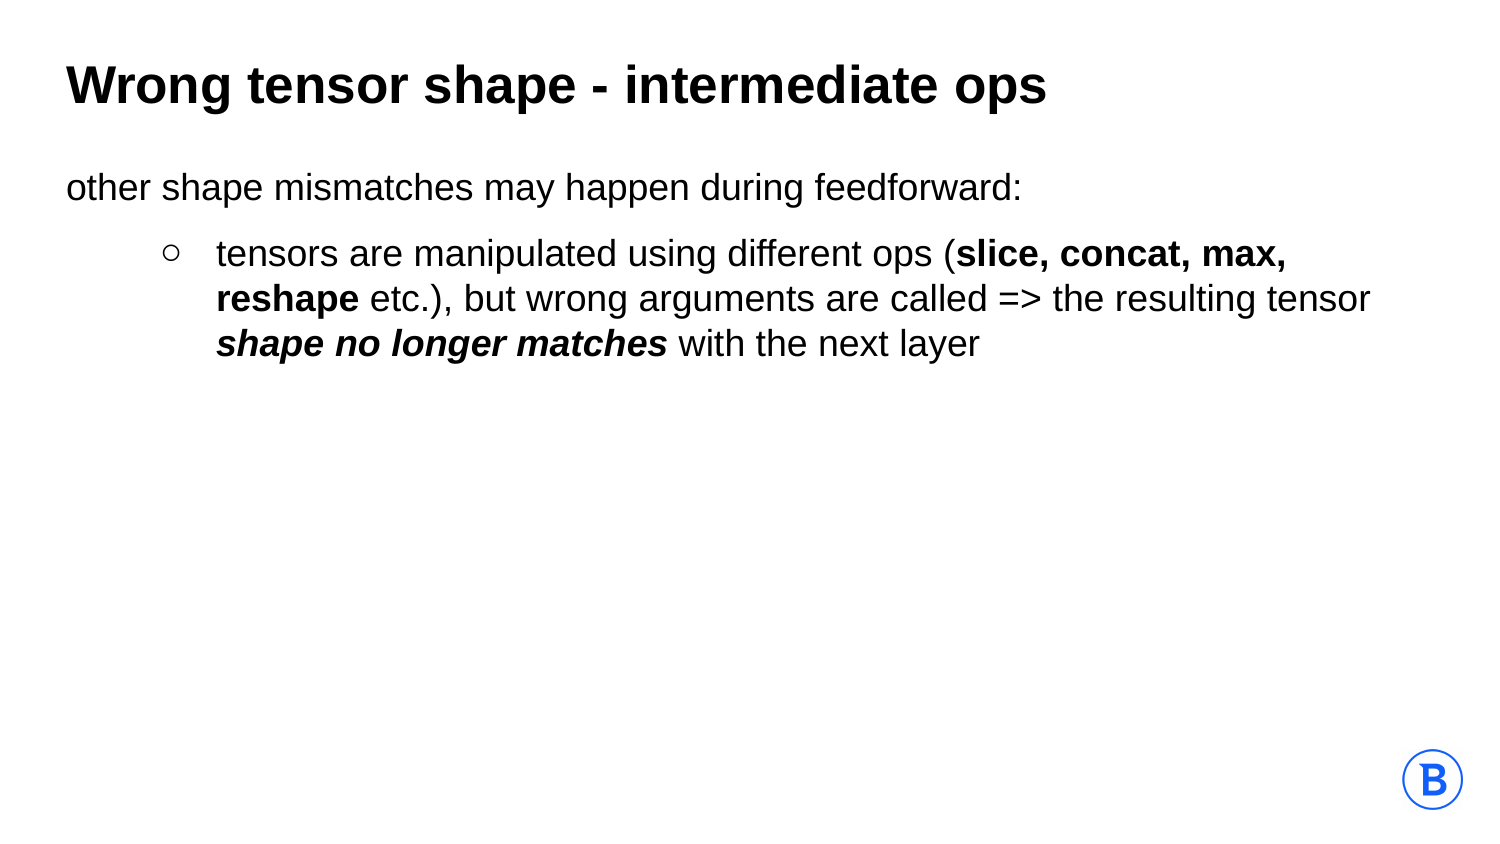

# Wrong tensor shape - intermediate ops
other shape mismatches may happen during feedforward:
tensors are manipulated using different ops (slice, concat, max, reshape etc.), but wrong arguments are called => the resulting tensor shape no longer matches with the next layer